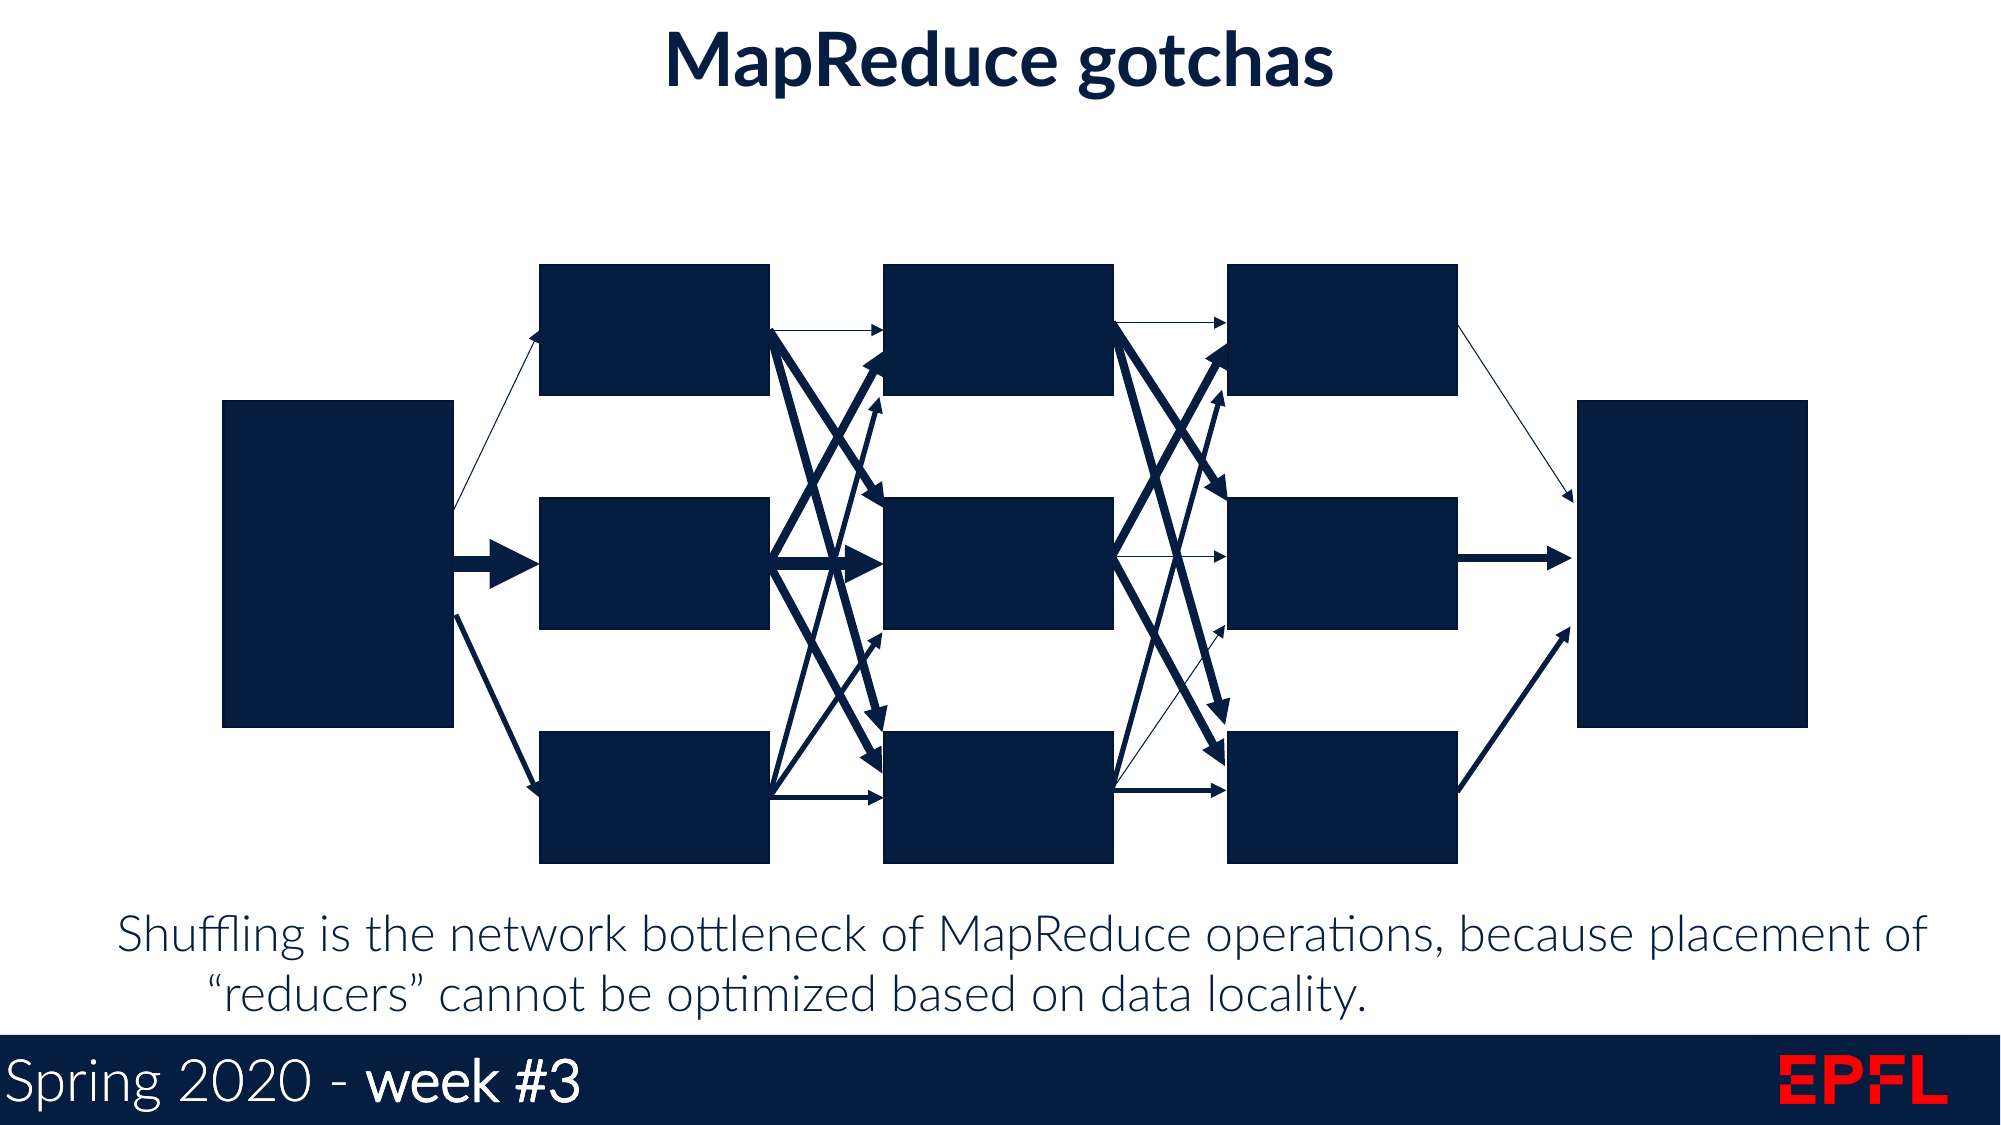

MapReduce gotchas

Shuffling is the network bottleneck of MapReduce operations, because placement of “reducers” cannot be optimized based on data locality.